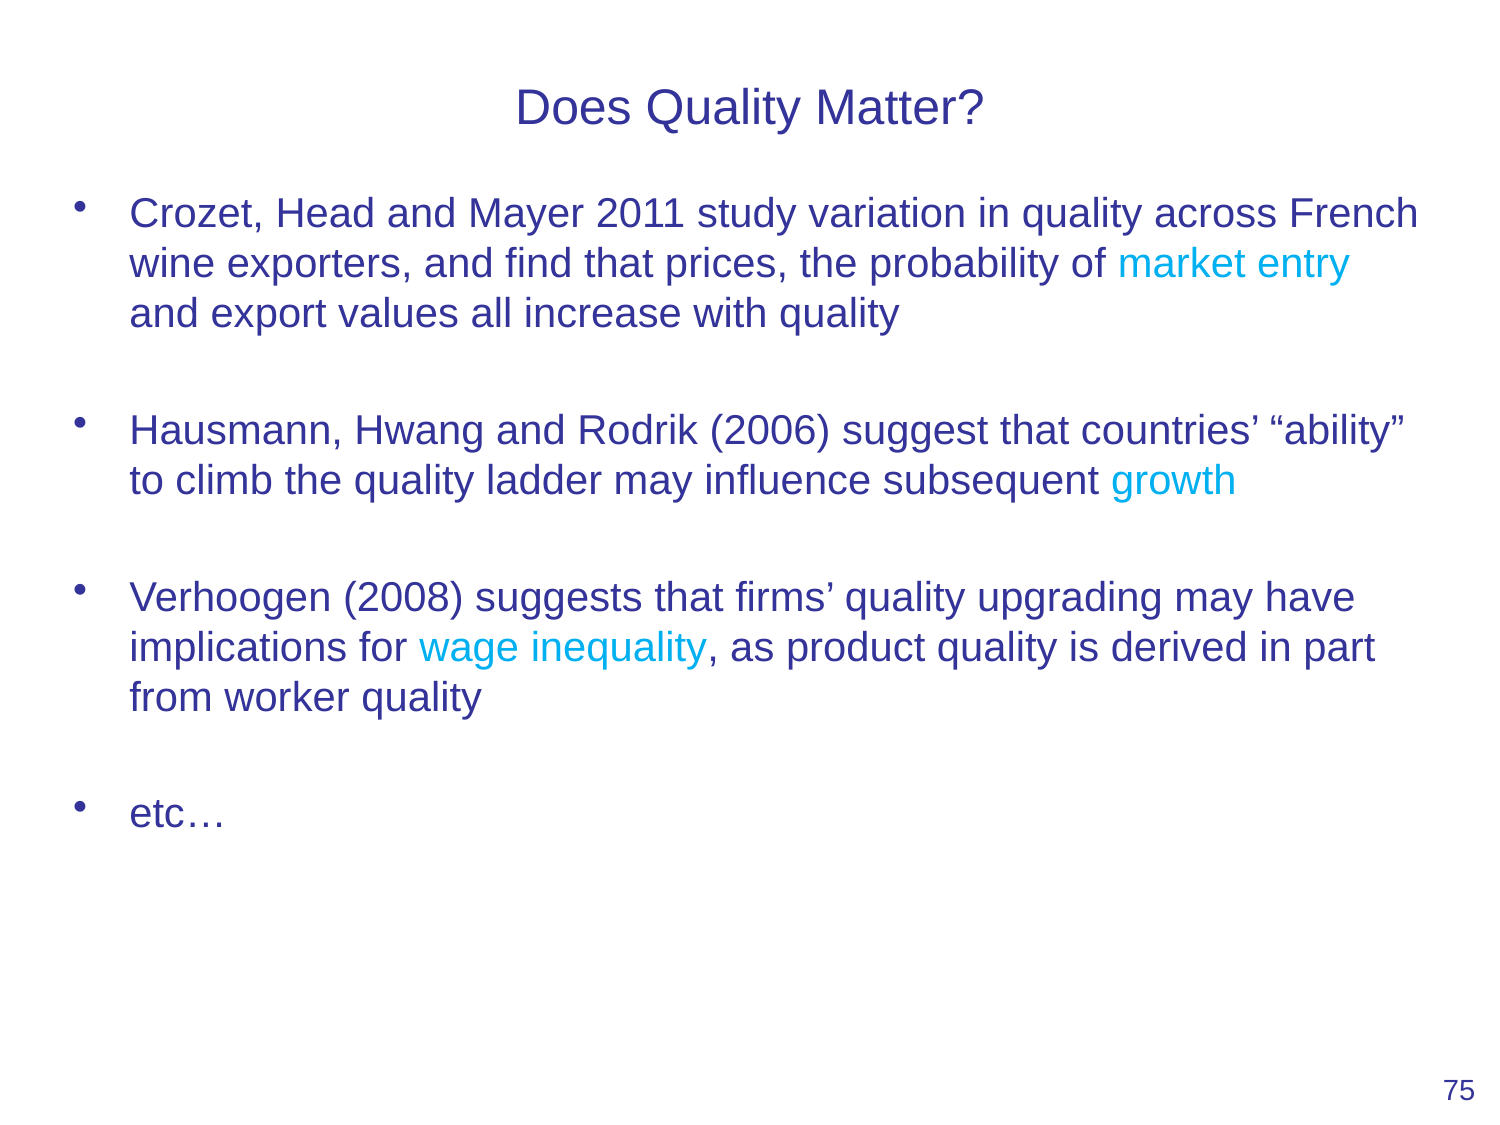

# Does Quality Matter?
Crozet, Head and Mayer 2011 study variation in quality across French wine exporters, and find that prices, the probability of market entry and export values all increase with quality

Hausmann, Hwang and Rodrik (2006) suggest that countries’ “ability” to climb the quality ladder may influence subsequent growth

Verhoogen (2008) suggests that firms’ quality upgrading may have implications for wage inequality, as product quality is derived in part from worker quality

etc…

75